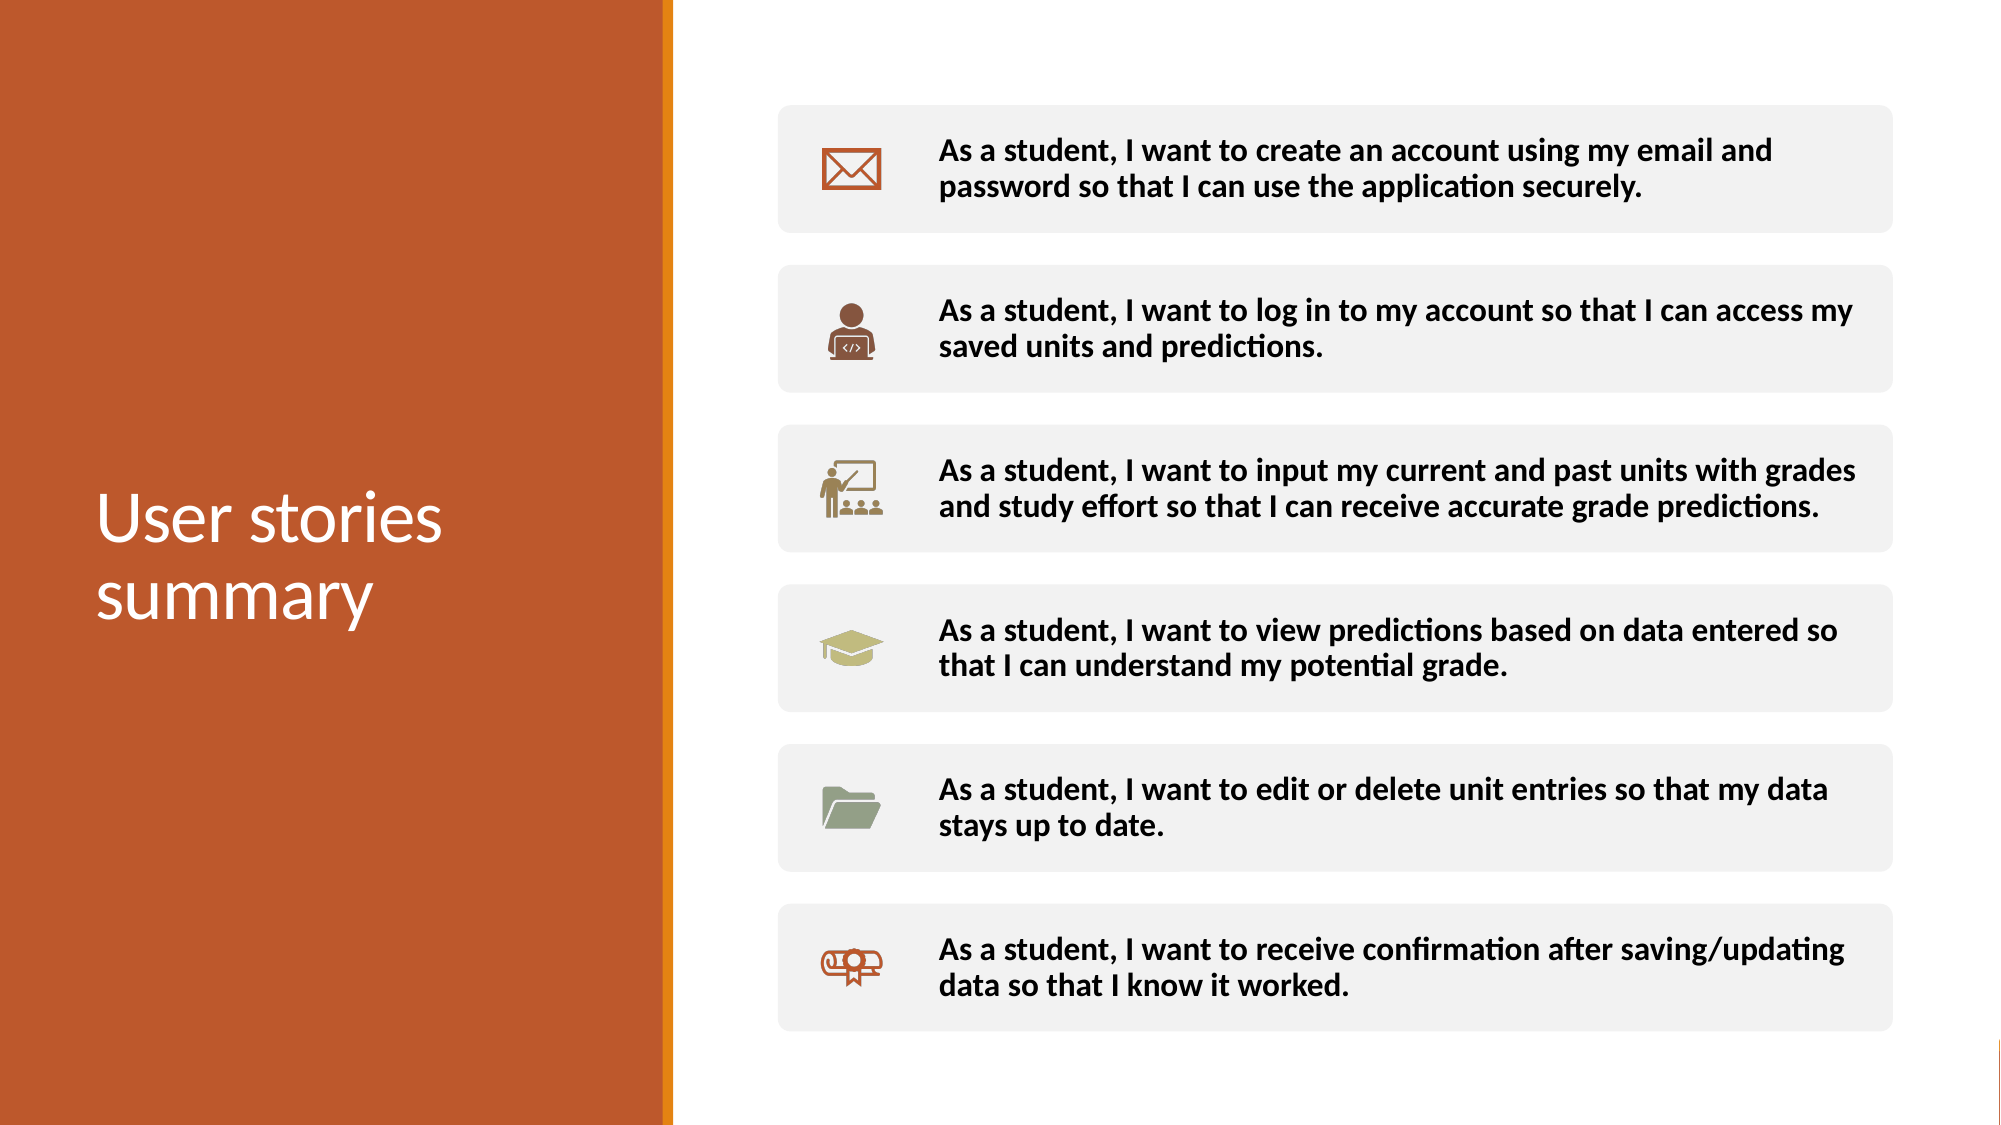

User stories summary
As a student, I want to create an account using my email and password so that I can use the application securely.
As a student, I want to log in to my account so that I can access my saved units and predictions.
As a student, I want to input my current and past units with grades and study effort so that I can receive accurate grade predictions.
As a student, I want to view predictions based on data entered so that I can understand my potential grade.
As a student, I want to edit or delete unit entries so that my data stays up to date.
As a student, I want to receive confirmation after saving/updating data so that I know it worked.